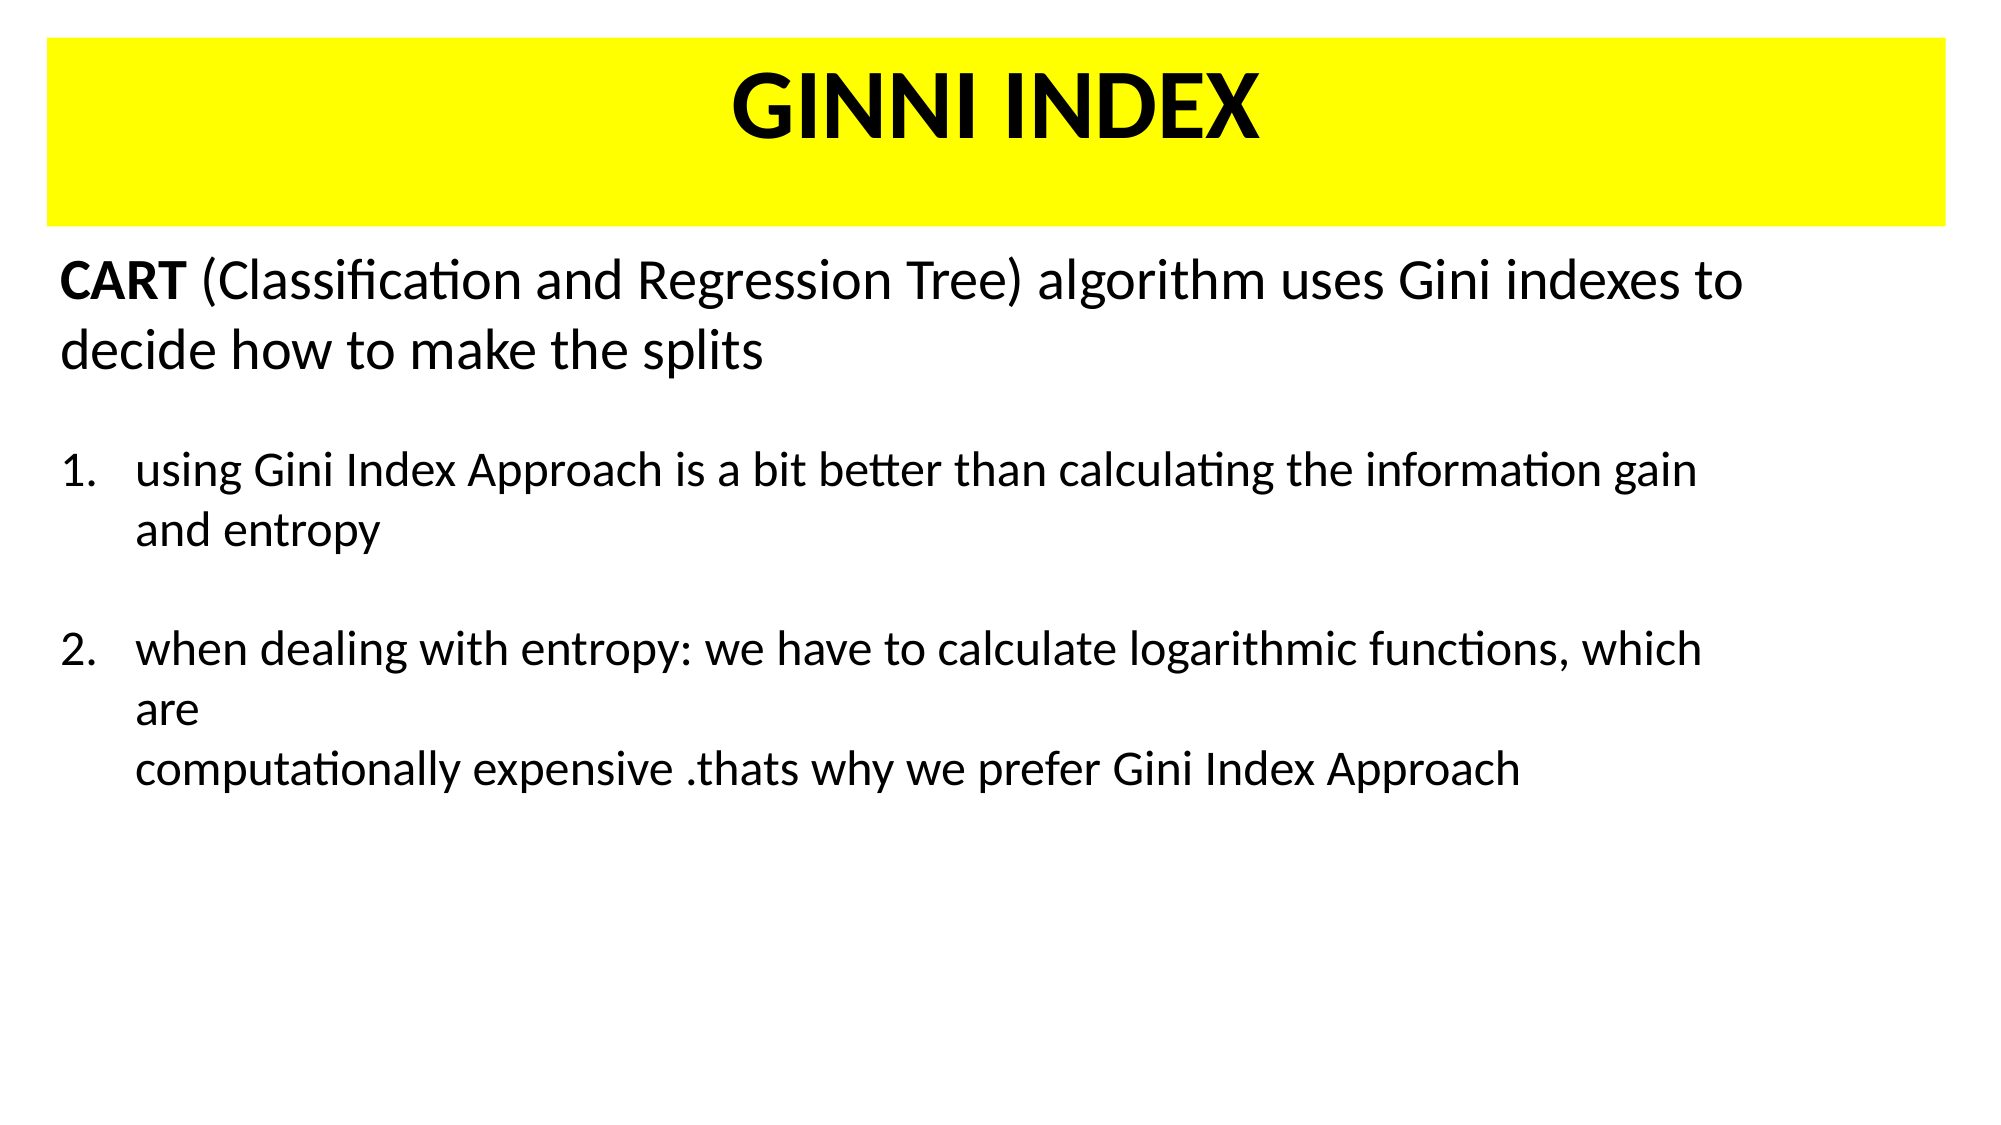

# GINNI INDEX
CART (Classification and Regression Tree) algorithm uses Gini indexes to decide how to make the splits

using Gini Index Approach is a bit better than calculating the information gain and entropy

when dealing with entropy: we have to calculate logarithmic functions, which are
computationally expensive .thats why we prefer Gini Index Approach